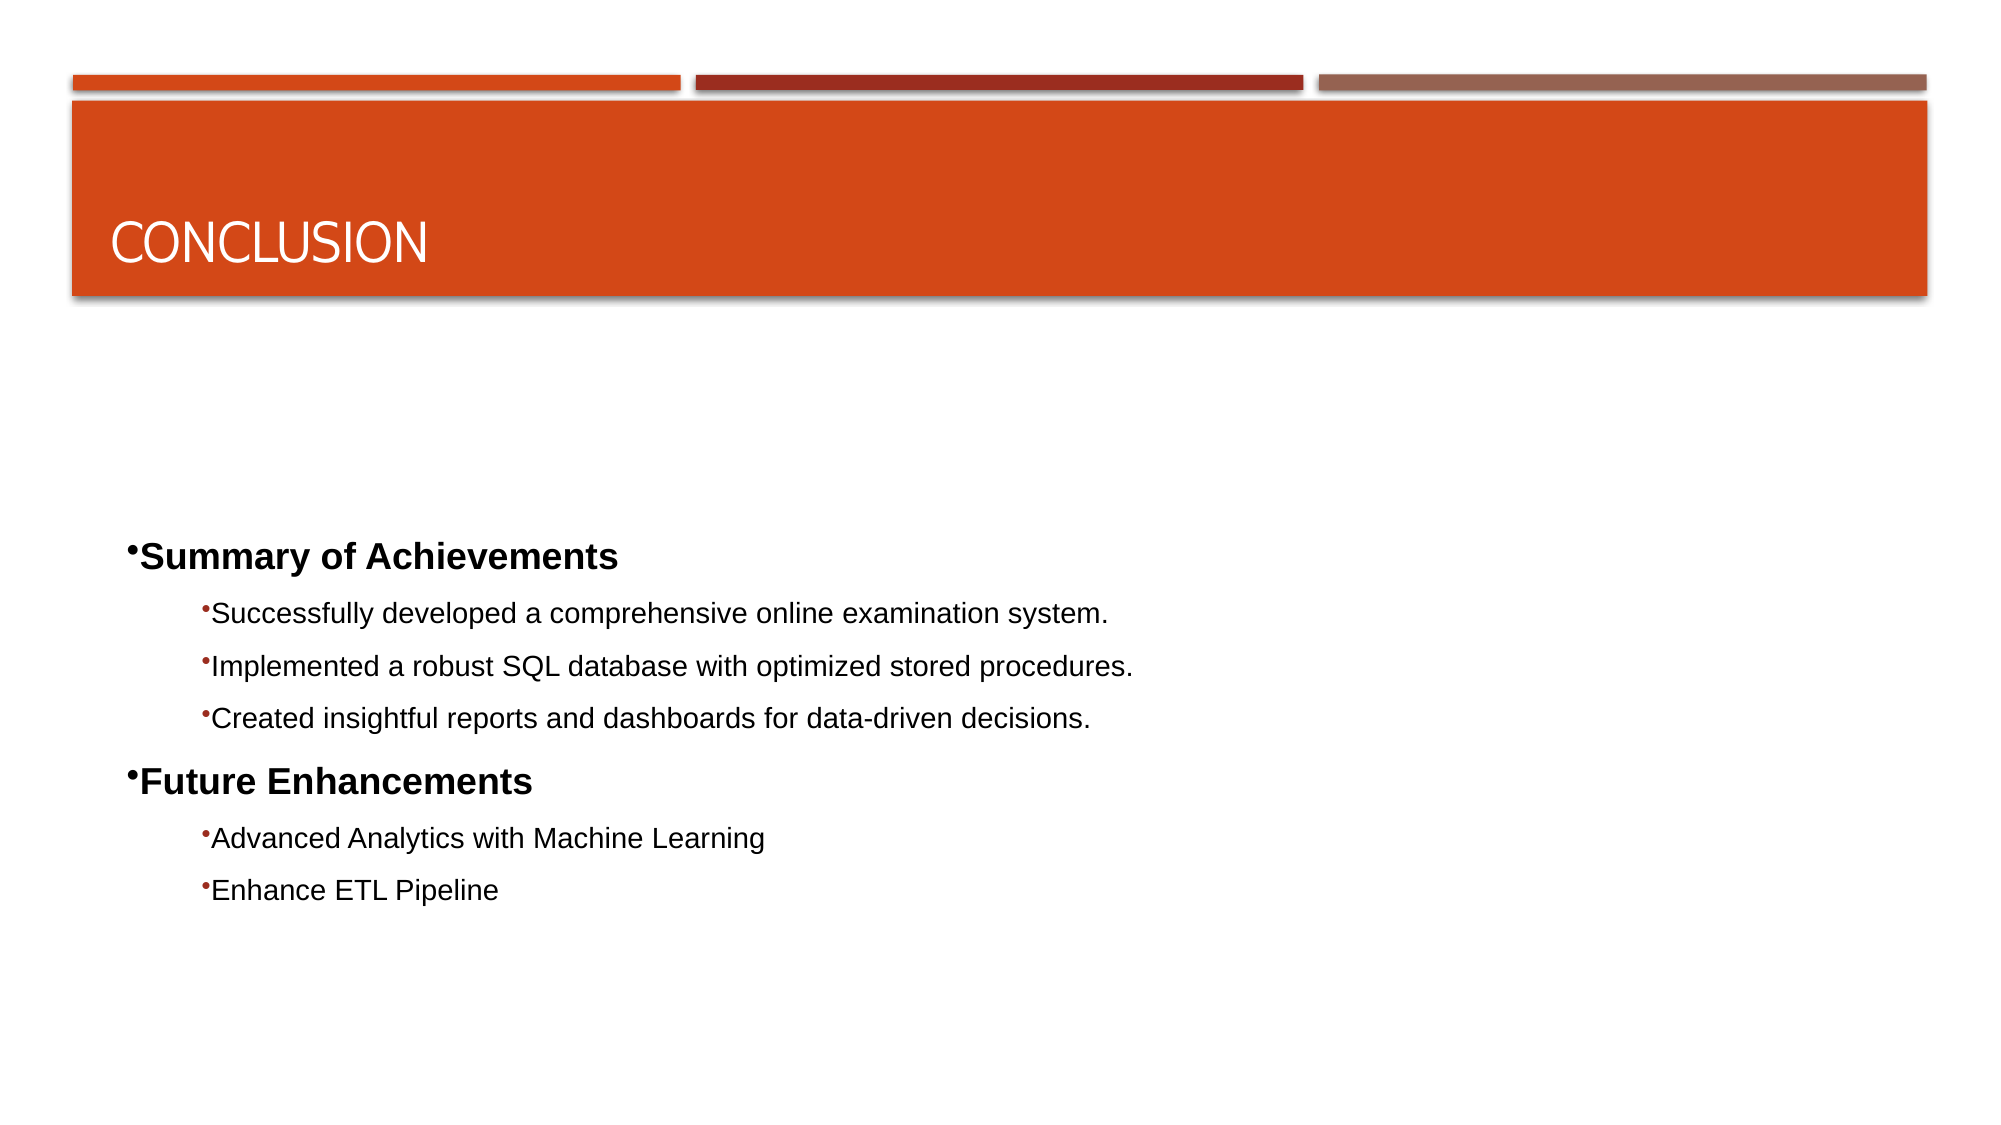

# Conclusion
Summary of Achievements
Successfully developed a comprehensive online examination system.
Implemented a robust SQL database with optimized stored procedures.
Created insightful reports and dashboards for data-driven decisions.
Future Enhancements
Advanced Analytics with Machine Learning
Enhance ETL Pipeline